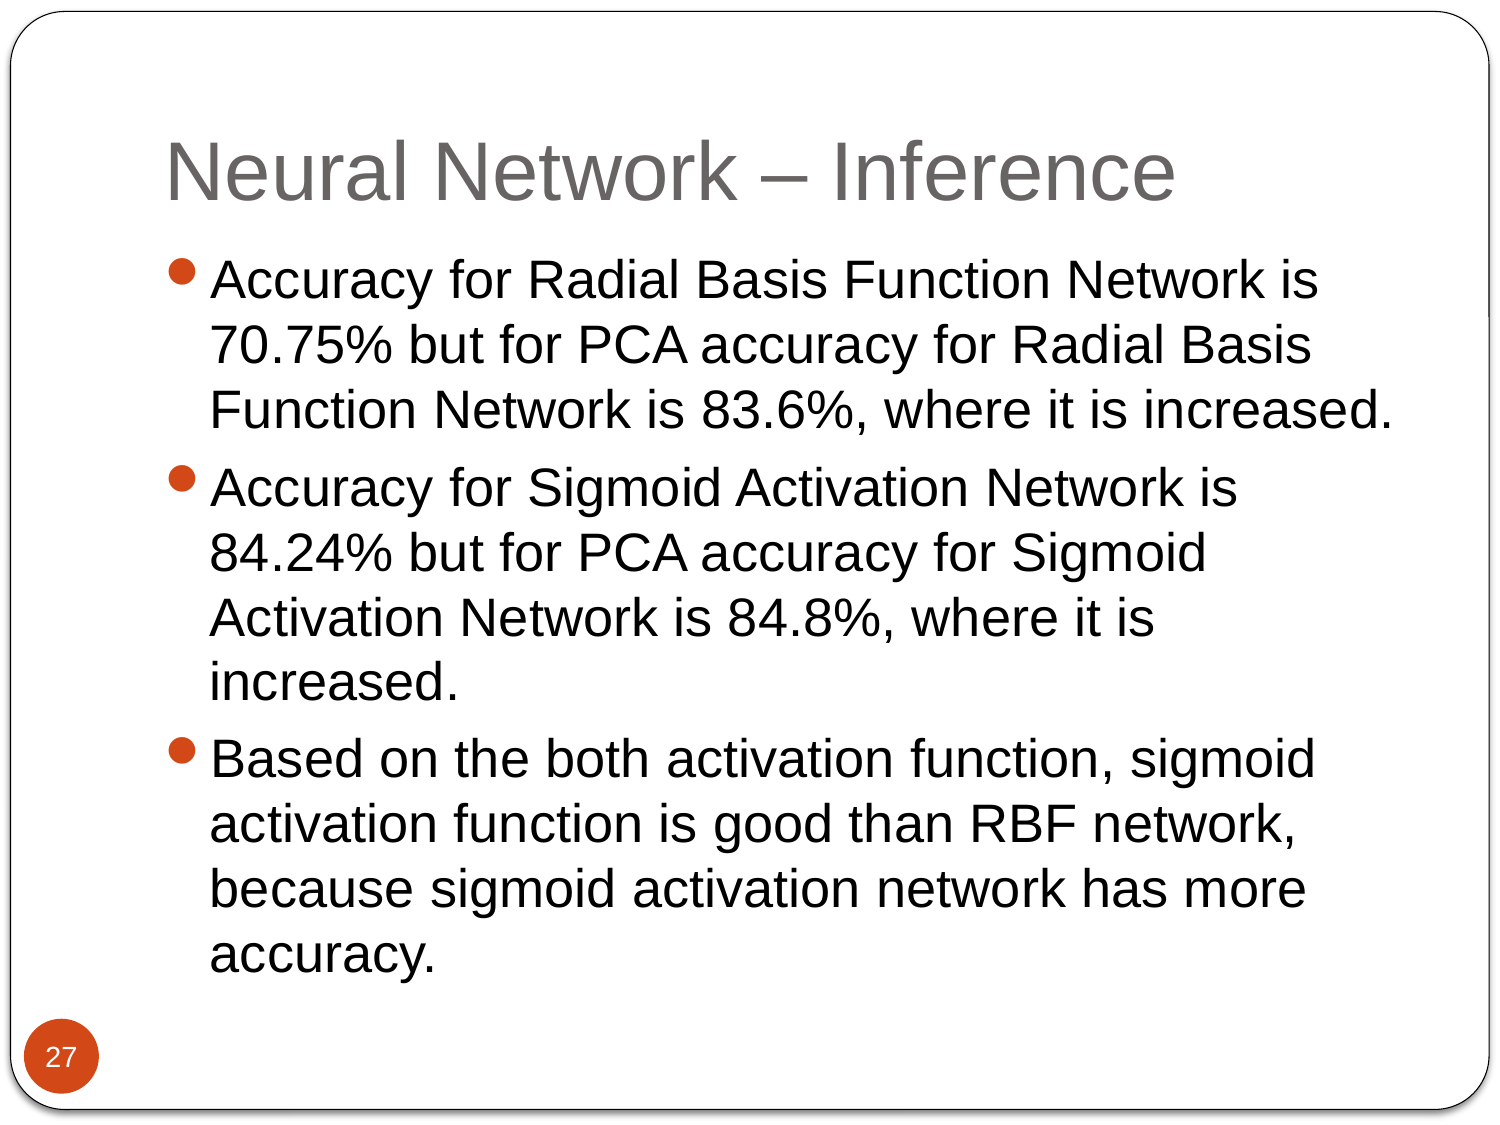

# Neural Network – Inference
Accuracy for Radial Basis Function Network is 70.75% but for PCA accuracy for Radial Basis Function Network is 83.6%, where it is increased.
Accuracy for Sigmoid Activation Network is 84.24% but for PCA accuracy for Sigmoid Activation Network is 84.8%, where it is increased.
Based on the both activation function, sigmoid activation function is good than RBF network, because sigmoid activation network has more accuracy.

27